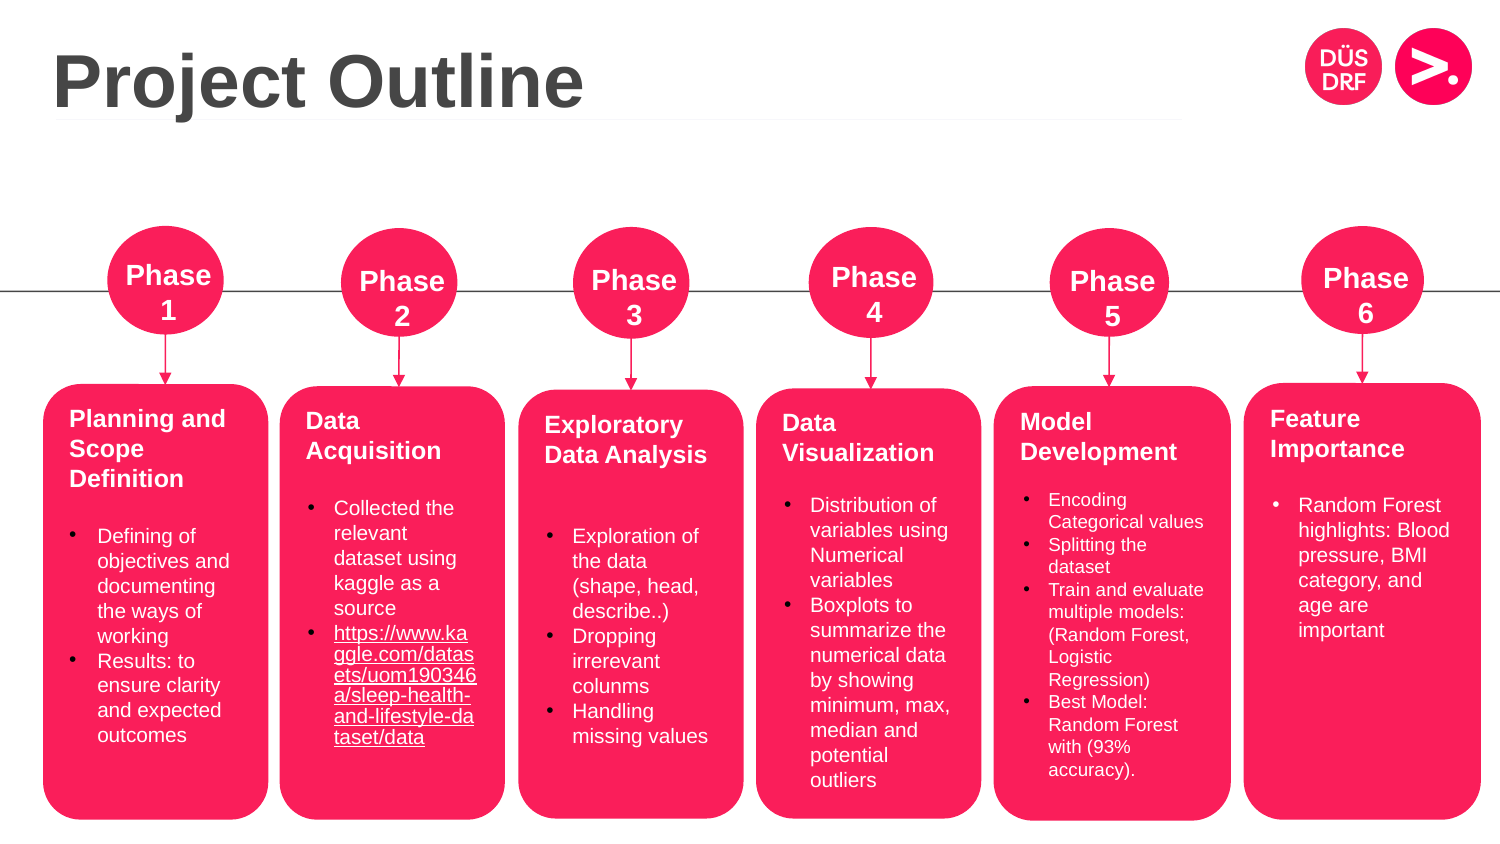

# Project Outline

Phase 1
Planning and Scope Definition

Defining of objectives and documenting the ways of working
Results: to ensure clarity and expected outcomes

Phase 6
Feature Importance

Random Forest highlights: Blood pressure, BMI category, and age are important

Phase 3
Exploratory Data Analysis

Exploration of the data (shape, head, describe..)
Dropping irrerevant colunms
Handling missing values

Phase 4
Data Visualization

Distribution of variables using Numerical variables
Boxplots to summarize the numerical data by showing minimum, max, median and potential outliers

Phase 5
Model Development

Encoding Categorical values
Splitting the dataset
Train and evaluate multiple models: (Random Forest, Logistic Regression)
Best Model: Random Forest with (93% accuracy).

Phase 2
Data Acquisition

Collected the relevant dataset using kaggle as a source
https://www.kaggle.com/datasets/uom190346a/sleep-health-and-lifestyle-dataset/data